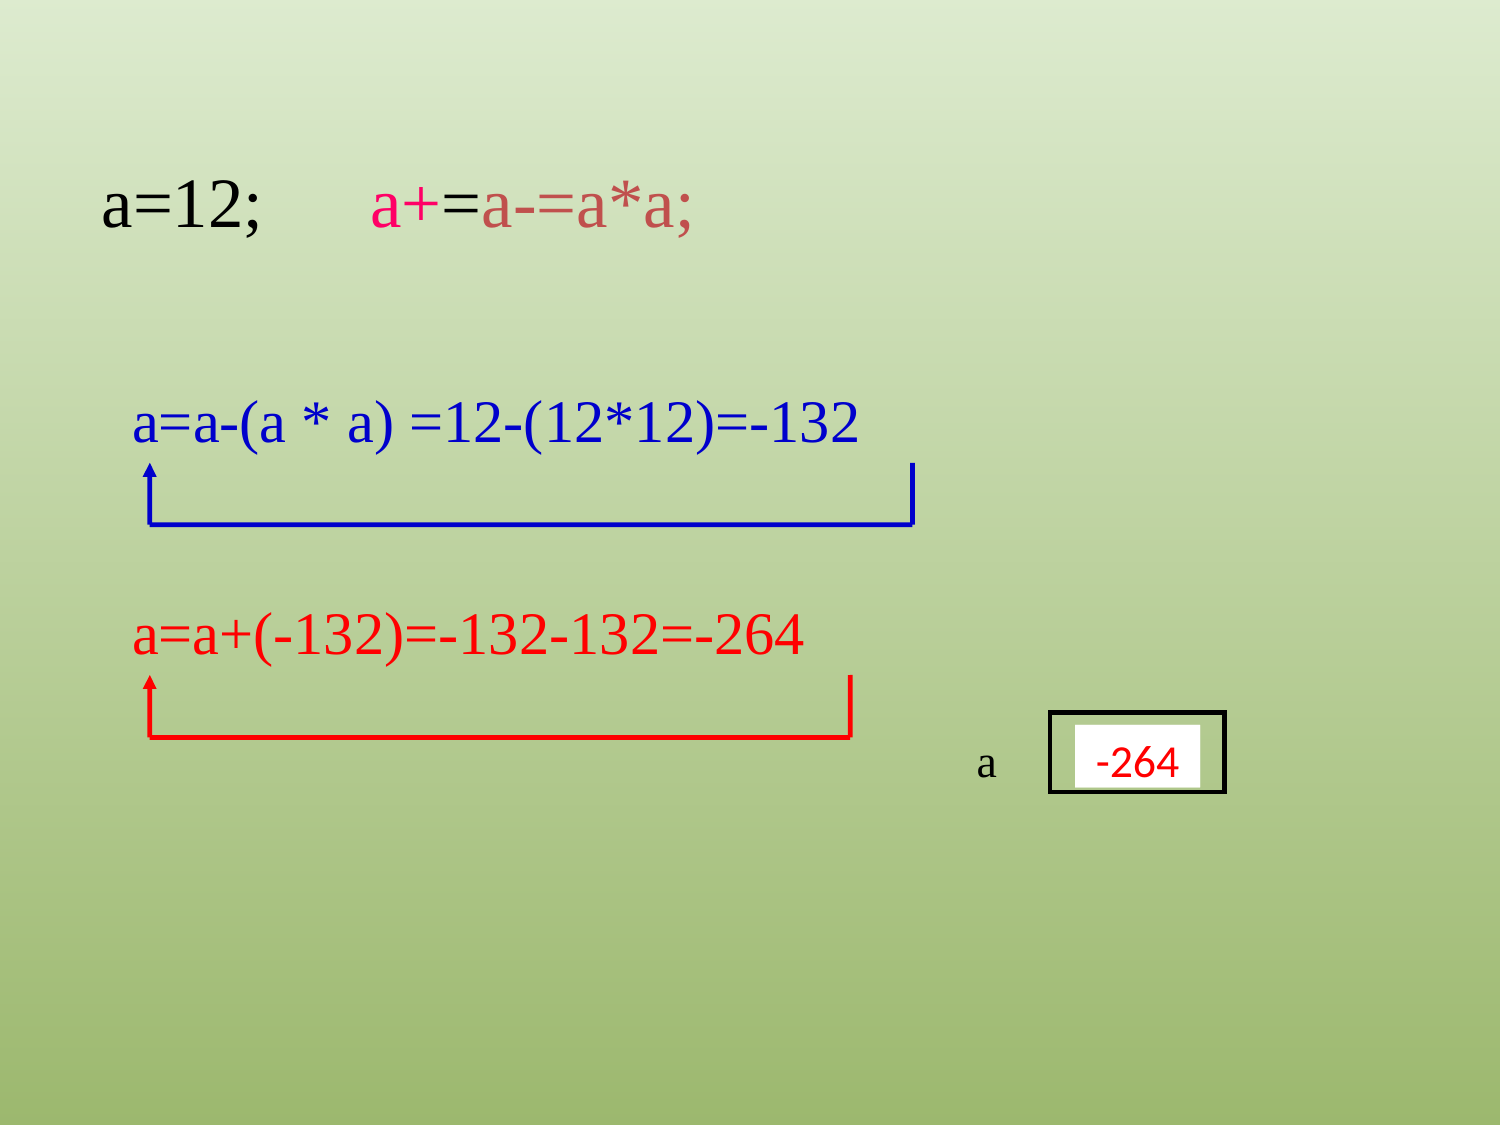

a=12;      a+=a-=a*a;
  a=a-(a * a) =12-(12*12)=-132

  a=a+(-132)=-132-132=-264

a
12
-132
-264
60